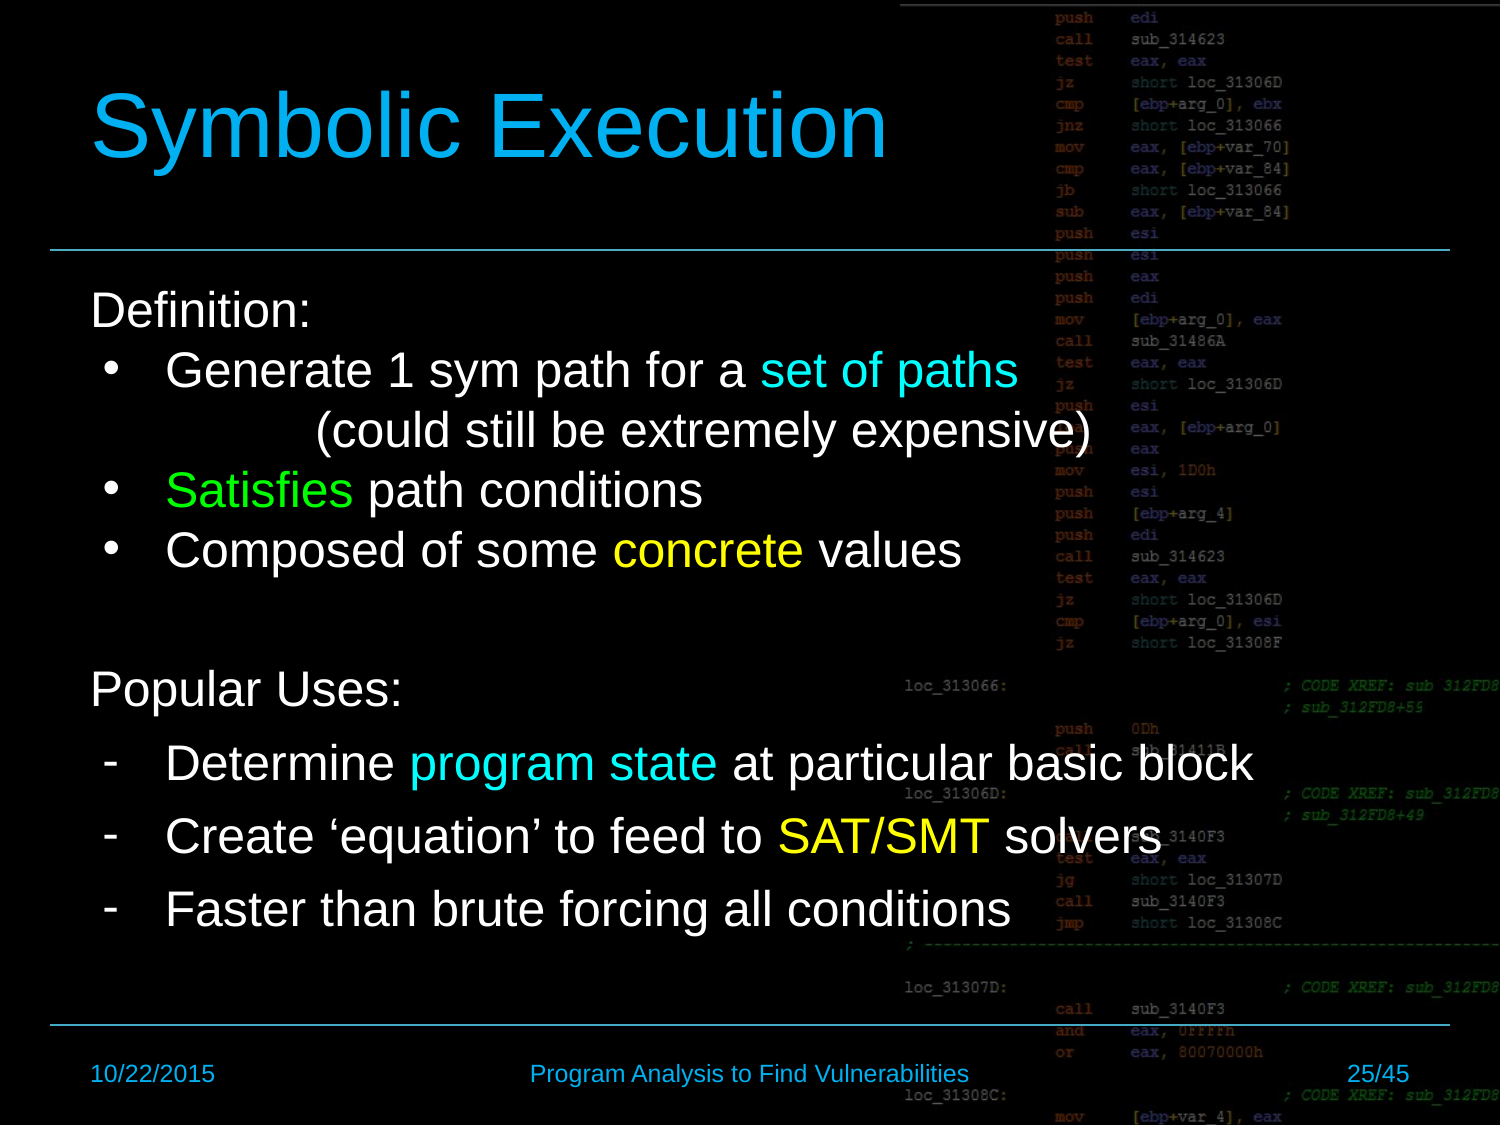

# Symbolic Execution

Definition:
Generate 1 sym path for a set of paths 				(could still be extremely expensive)
Satisfies path conditions
Composed of some concrete values

Popular Uses:
Determine program state at particular basic block
Create ‘equation’ to feed to SAT/SMT solvers
Faster than brute forcing all conditions

10/22/2015
Program Analysis to Find Vulnerabilities
25/45